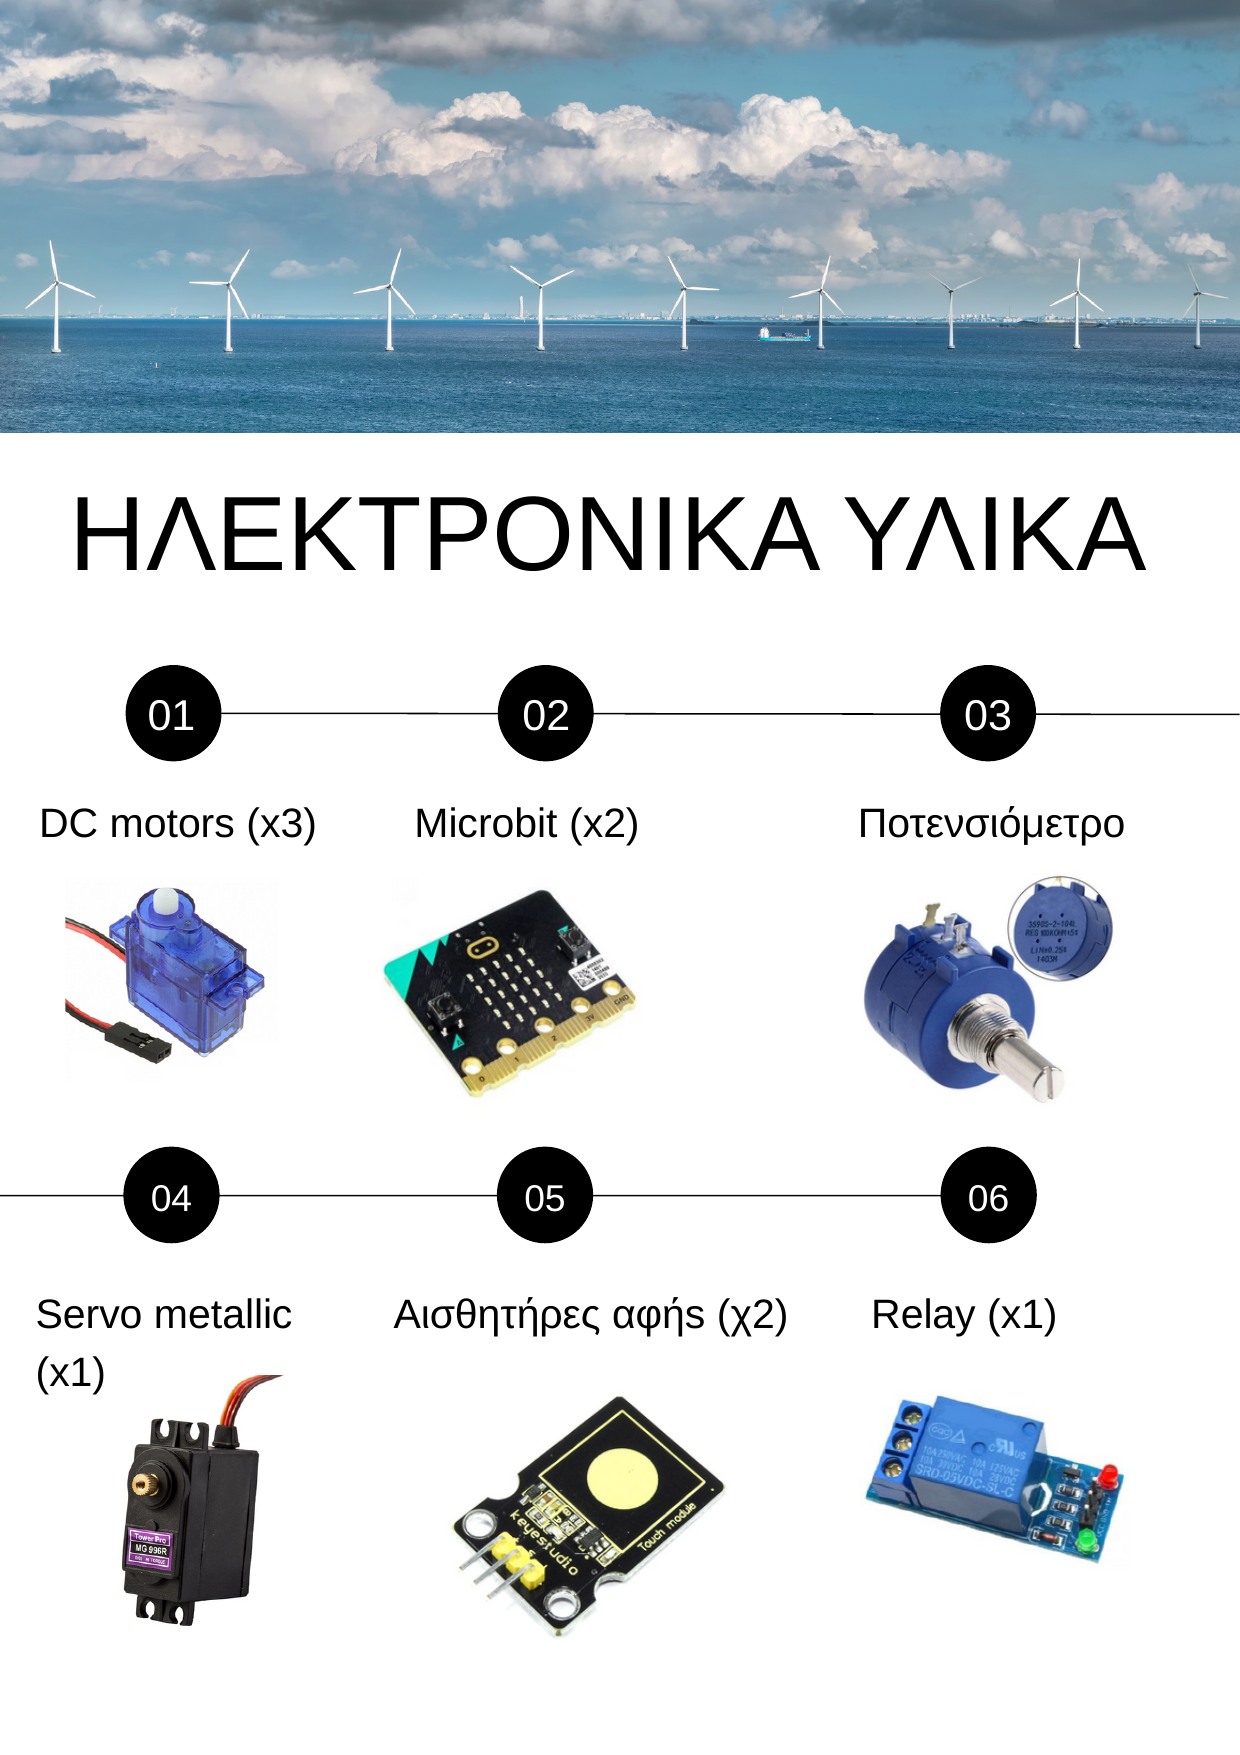

ΗΛΕΚΤΡΟΝΙΚΑ ΥΛΙΚΑ

01
02
03

DC motors (x3)
Microbit (x2)
Ποτενσιόμετρο

04
05
06

Servo metallic (x1)
Αισθητήρες αφήs (χ2)
Relay (x1)